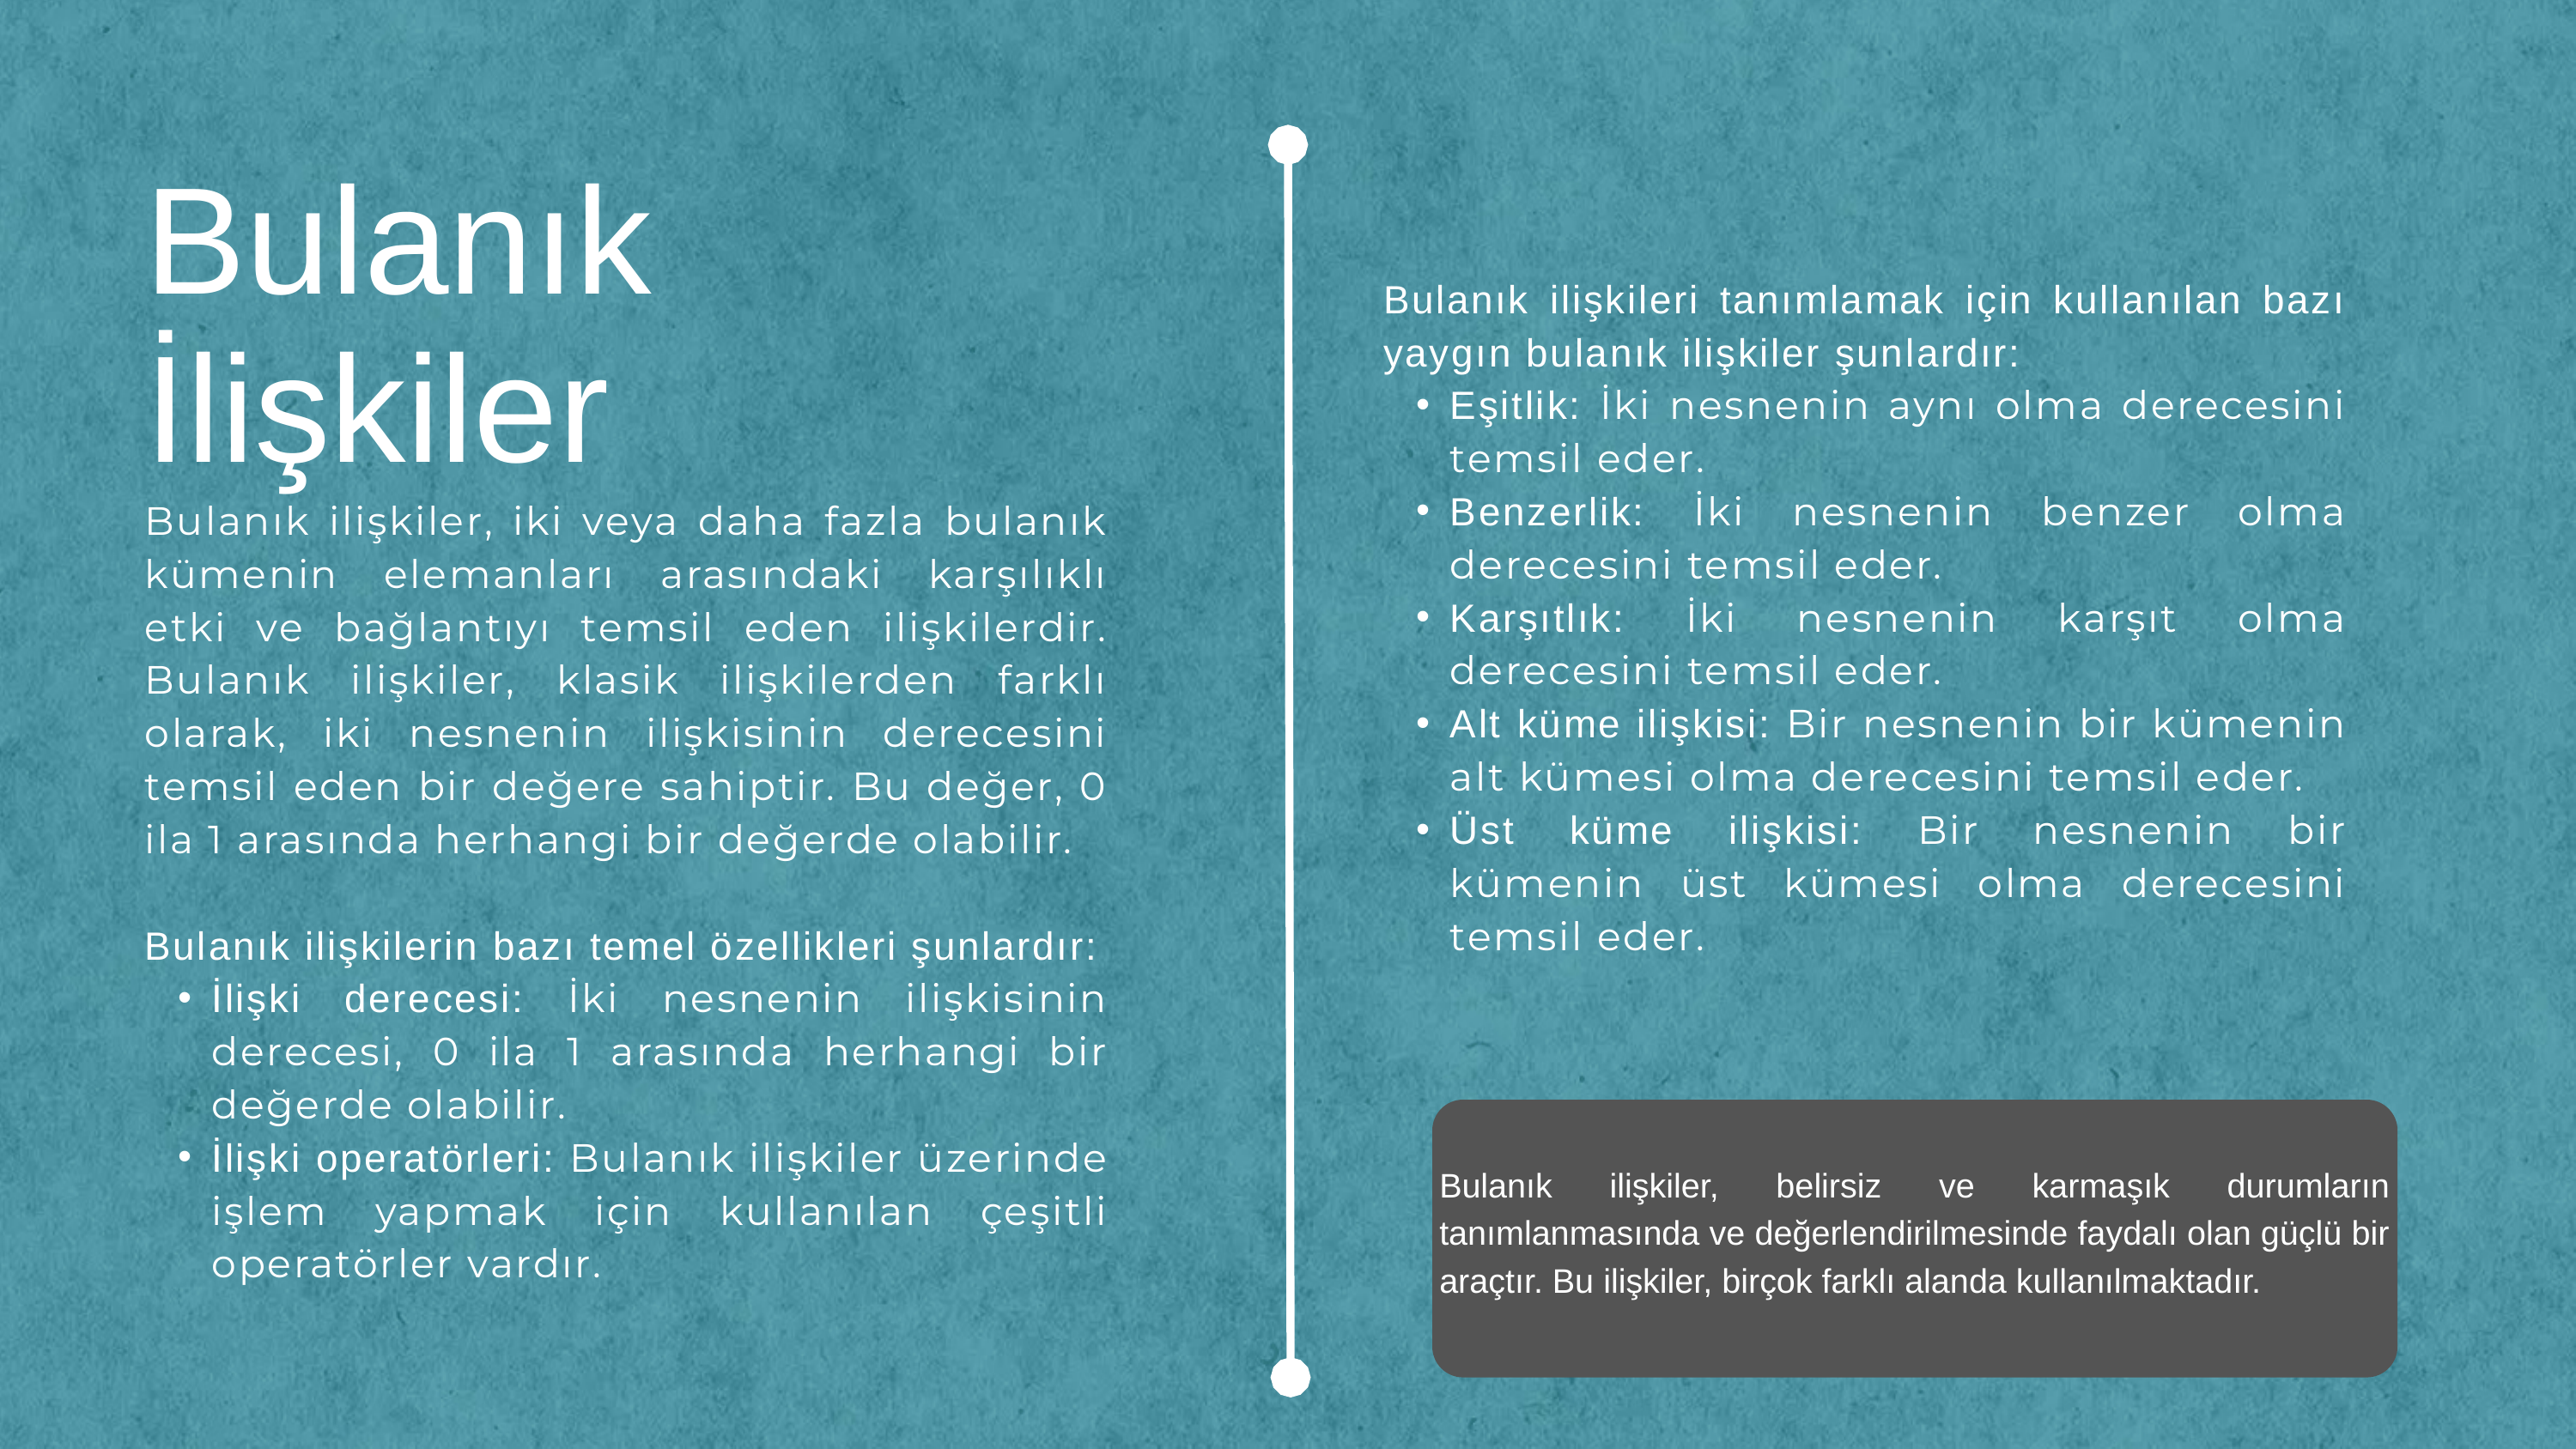

Bulanık İlişkiler

Bulanık ilişkileri tanımlamak için kullanılan bazı yaygın bulanık ilişkiler şunlardır:
Eşitlik: İki nesnenin aynı olma derecesini temsil eder.
Benzerlik: İki nesnenin benzer olma derecesini temsil eder.
Karşıtlık: İki nesnenin karşıt olma derecesini temsil eder.
Alt küme ilişkisi: Bir nesnenin bir kümenin alt kümesi olma derecesini temsil eder.
Üst küme ilişkisi: Bir nesnenin bir kümenin üst kümesi olma derecesini temsil eder.

Bulanık ilişkiler, iki veya daha fazla bulanık kümenin elemanları arasındaki karşılıklı etki ve bağlantıyı temsil eden ilişkilerdir. Bulanık ilişkiler, klasik ilişkilerden farklı olarak, iki nesnenin ilişkisinin derecesini temsil eden bir değere sahiptir. Bu değer, 0 ila 1 arasında herhangi bir değerde olabilir.

Bulanık ilişkilerin bazı temel özellikleri şunlardır:
İlişki derecesi: İki nesnenin ilişkisinin derecesi, 0 ila 1 arasında herhangi bir değerde olabilir.
İlişki operatörleri: Bulanık ilişkiler üzerinde işlem yapmak için kullanılan çeşitli operatörler vardır.

Bulanık ilişkiler, belirsiz ve karmaşık durumların tanımlanmasında ve değerlendirilmesinde faydalı olan güçlü bir araçtır. Bu ilişkiler, birçok farklı alanda kullanılmaktadır.